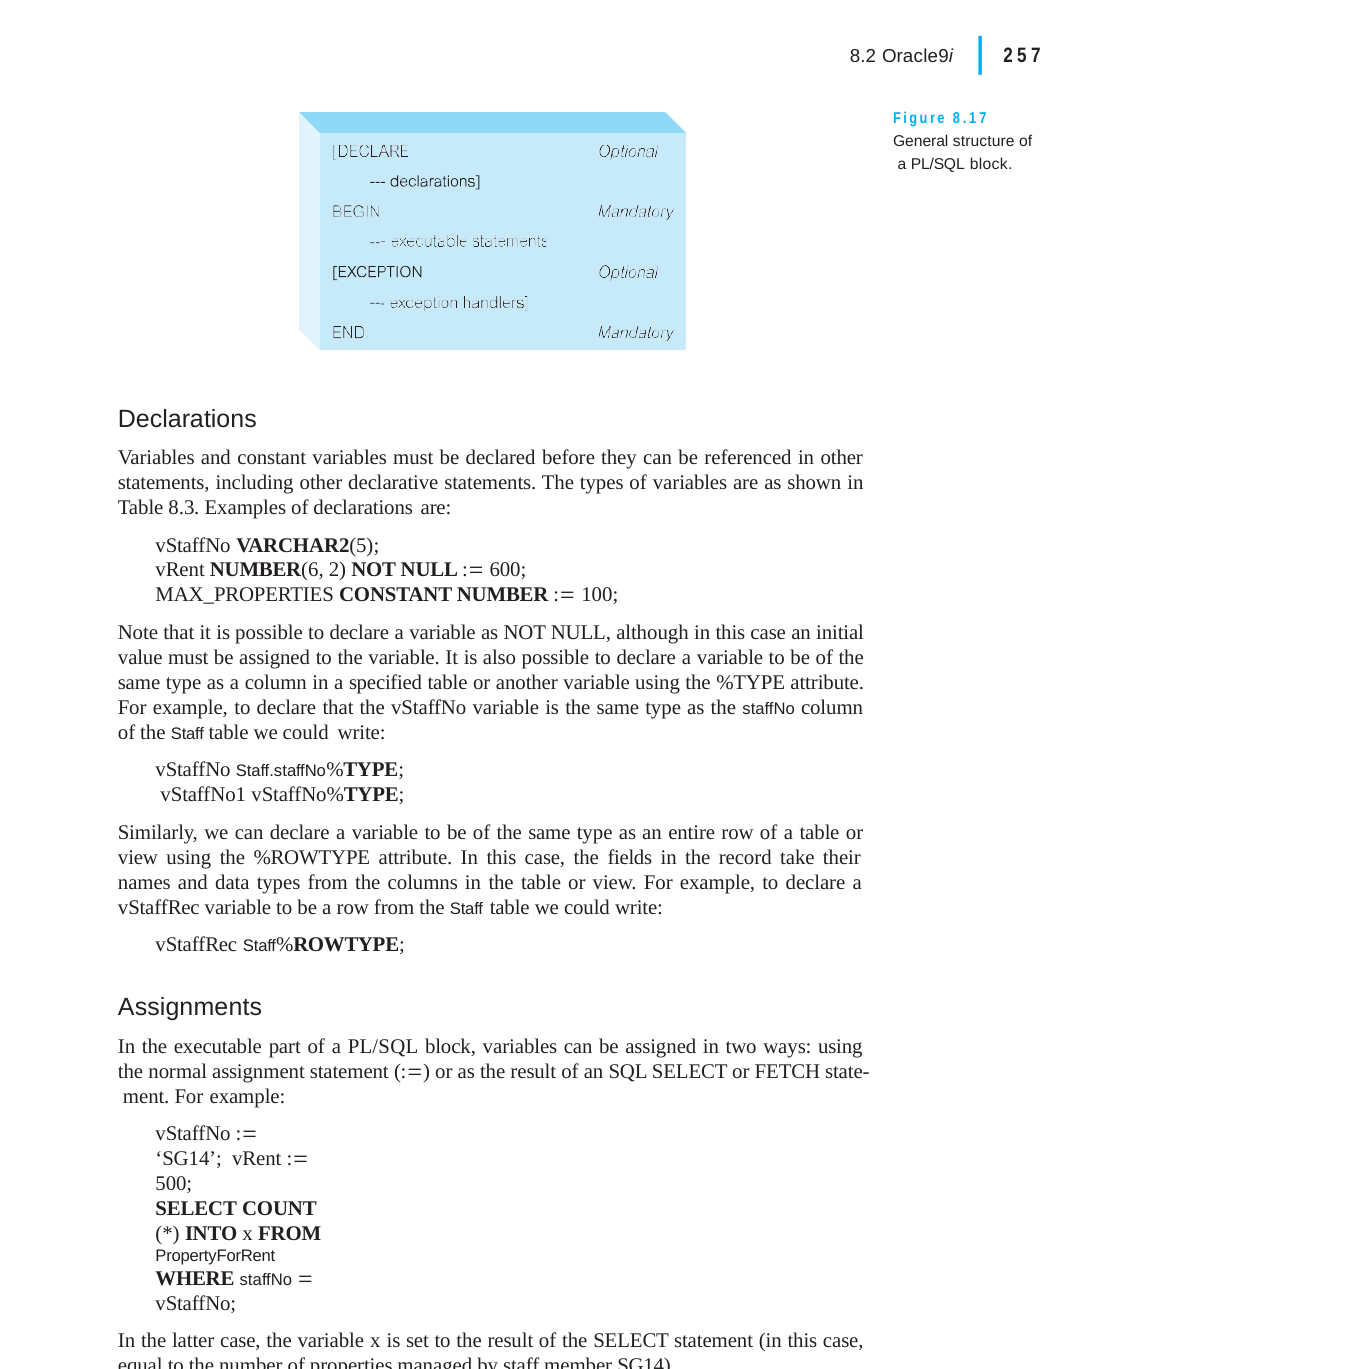

|
8.2 Oracle9i	257
Figure 8.17  General structure of  a PL/SQL block.

Declarations
Variables and constant variables must be declared before they can be referenced in other  statements, including other declarative statements. The types of variables are as shown in  Table 8.3. Examples of declarations are:
vStaffNo VARCHAR2(5);
vRent NUMBER(6, 2) NOT NULL := 600;  MAX_PROPERTIES CONSTANT NUMBER := 100;
Note that it is possible to declare a variable as NOT NULL, although in this case an initial  value must be assigned to the variable. It is also possible to declare a variable to be of the  same type as a column in a specified table or another variable using the %TYPE attribute.  For example, to declare that the vStaffNo variable is the same type as the staffNo column  of the Staff table we could write:
vStaffNo Staff.staffNo%TYPE;  vStaffNo1 vStaffNo%TYPE;
Similarly, we can declare a variable to be of the same type as an entire row of a table or  view using the %ROWTYPE attribute. In this case, the fields in the record take their  names and data types from the columns in the table or view. For example, to declare a  vStaffRec variable to be a row from the Staff table we could write:
vStaffRec Staff%ROWTYPE;

Assignments
In the executable part of a PL/SQL block, variables can be assigned in two ways: using  the normal assignment statement (:=) or as the result of an SQL SELECT or FETCH state-  ment. For example:
vStaffNo := ‘SG14’;  vRent := 500;
SELECT COUNT (*) INTO x FROM PropertyForRent WHERE staffNo = vStaffNo;
In the latter case, the variable x is set to the result of the SELECT statement (in this case,  equal to the number of properties managed by staff member SG14).